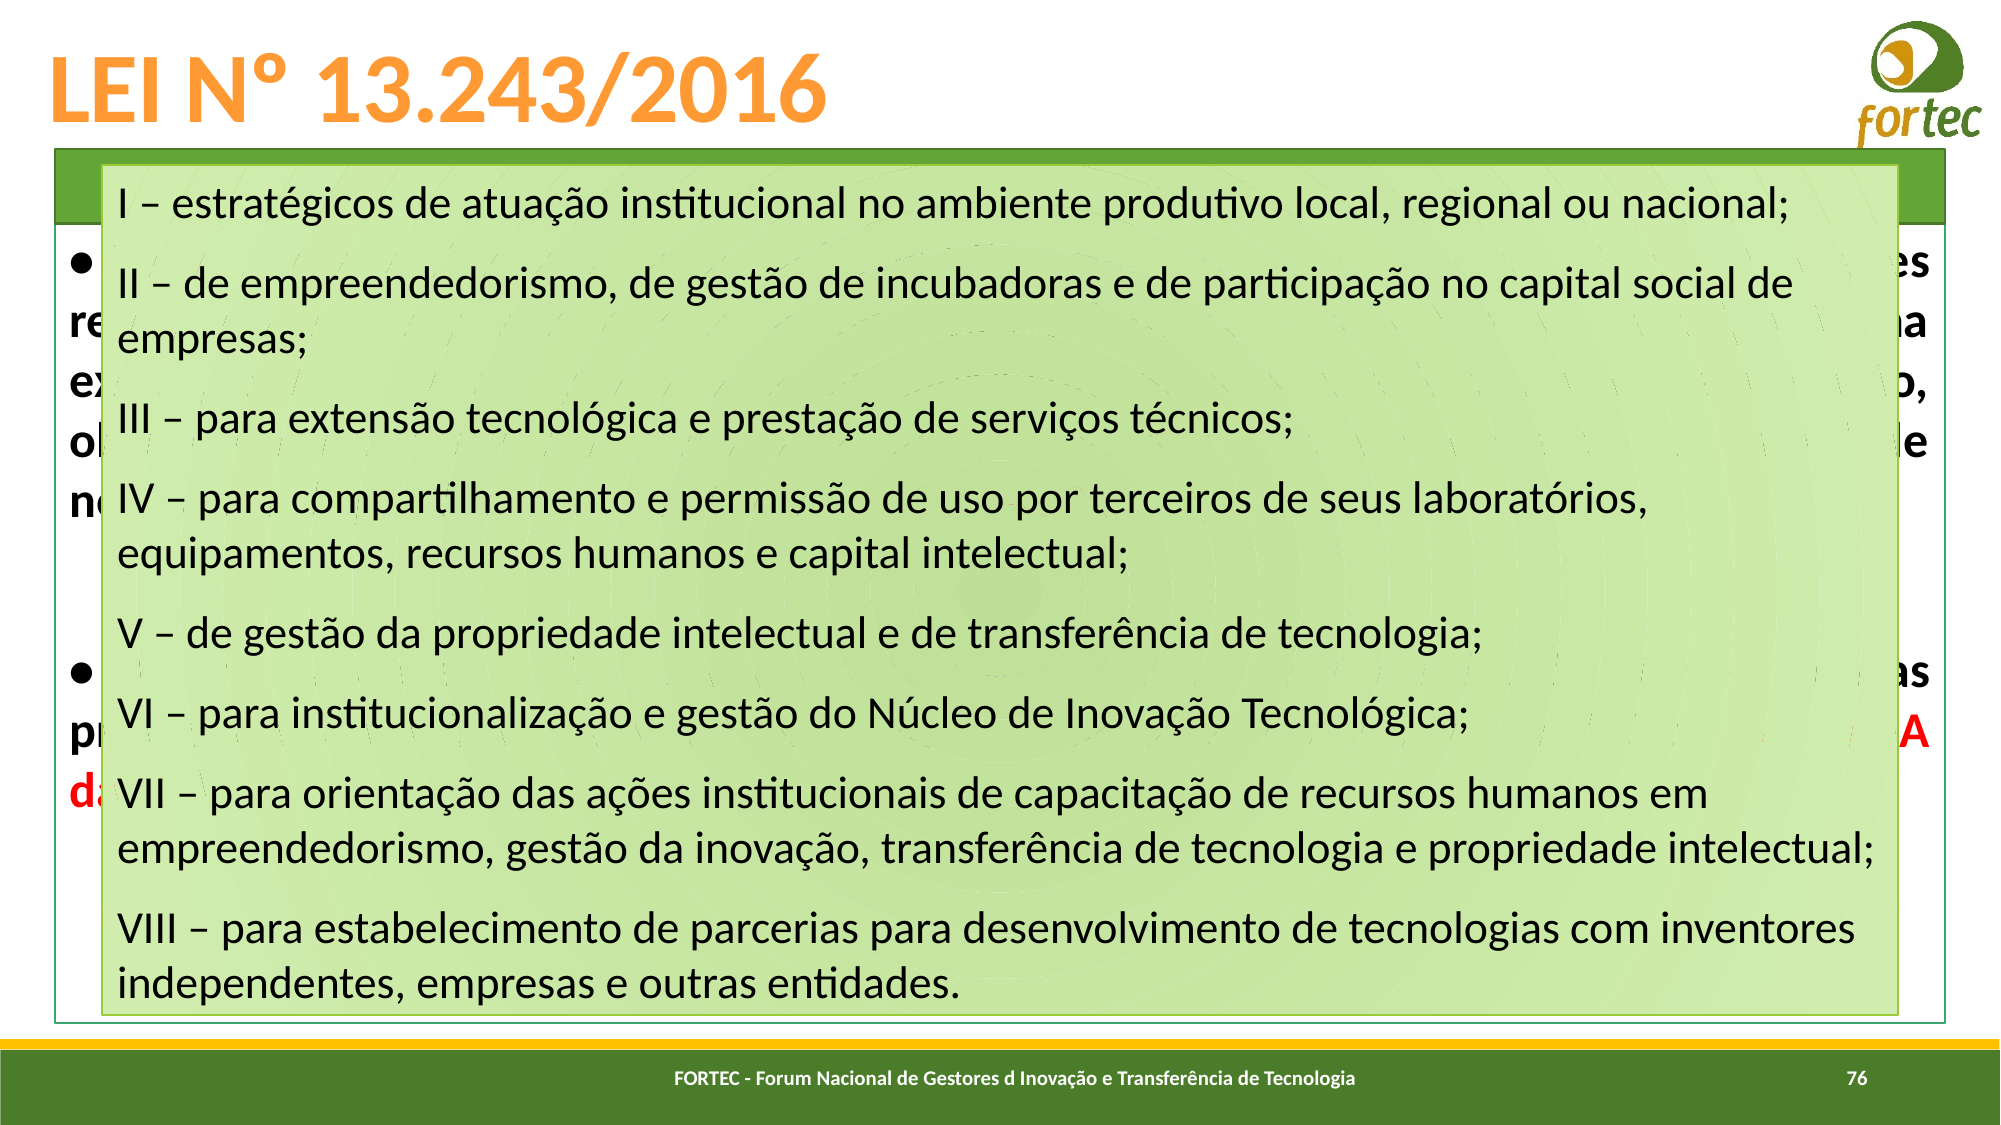

# LEI Nº 13.243/2016
Lei de Inovação (aperfeiçoamentos) – Art. 3º
I – estratégicos de atuação institucional no ambiente produtivo local, regional ou nacional;
II – de empreendedorismo, de gestão de incubadoras e de participação no capital social de empresas;
III – para extensão tecnológica e prestação de serviços técnicos;
IV – para compartilhamento e permissão de uso por terceiros de seus laboratórios, equipamentos, recursos humanos e capital intelectual;
V – de gestão da propriedade intelectual e de transferência de tecnologia;
VI – para institucionalização e gestão do Núcleo de Inovação Tecnológica;
VII – para orientação das ações institucionais de capacitação de recursos humanos em empreendedorismo, gestão da inovação, transferência de tecnologia e propriedade intelectual;
VIII – para estabelecimento de parcerias para desenvolvimento de tecnologias com inventores independentes, empresas e outras entidades.
• Permite o exercício por pesquisador público, mesmo sob regime de DE, de atividades remuneradas de pesquisa, desenvolvimento e inovação em ICT e de participação na execução de projetos aprovados e custeados com recursos previstos na Lei de Inovação, observada a conveniência do seu órgão de origem e a continuidade de sua atividade normais, a depender de sua natureza (Art. 14-A da L.I.);

• Determina dever a ICT pública instituir sua Política de Inovação, de acordo com as prioridades da política nacional de CT&I, com diretrizes e objetivos explícitos (Art. 15-A da L.I.);
FORTEC - Forum Nacional de Gestores d Inovação e Transferência de Tecnologia
76